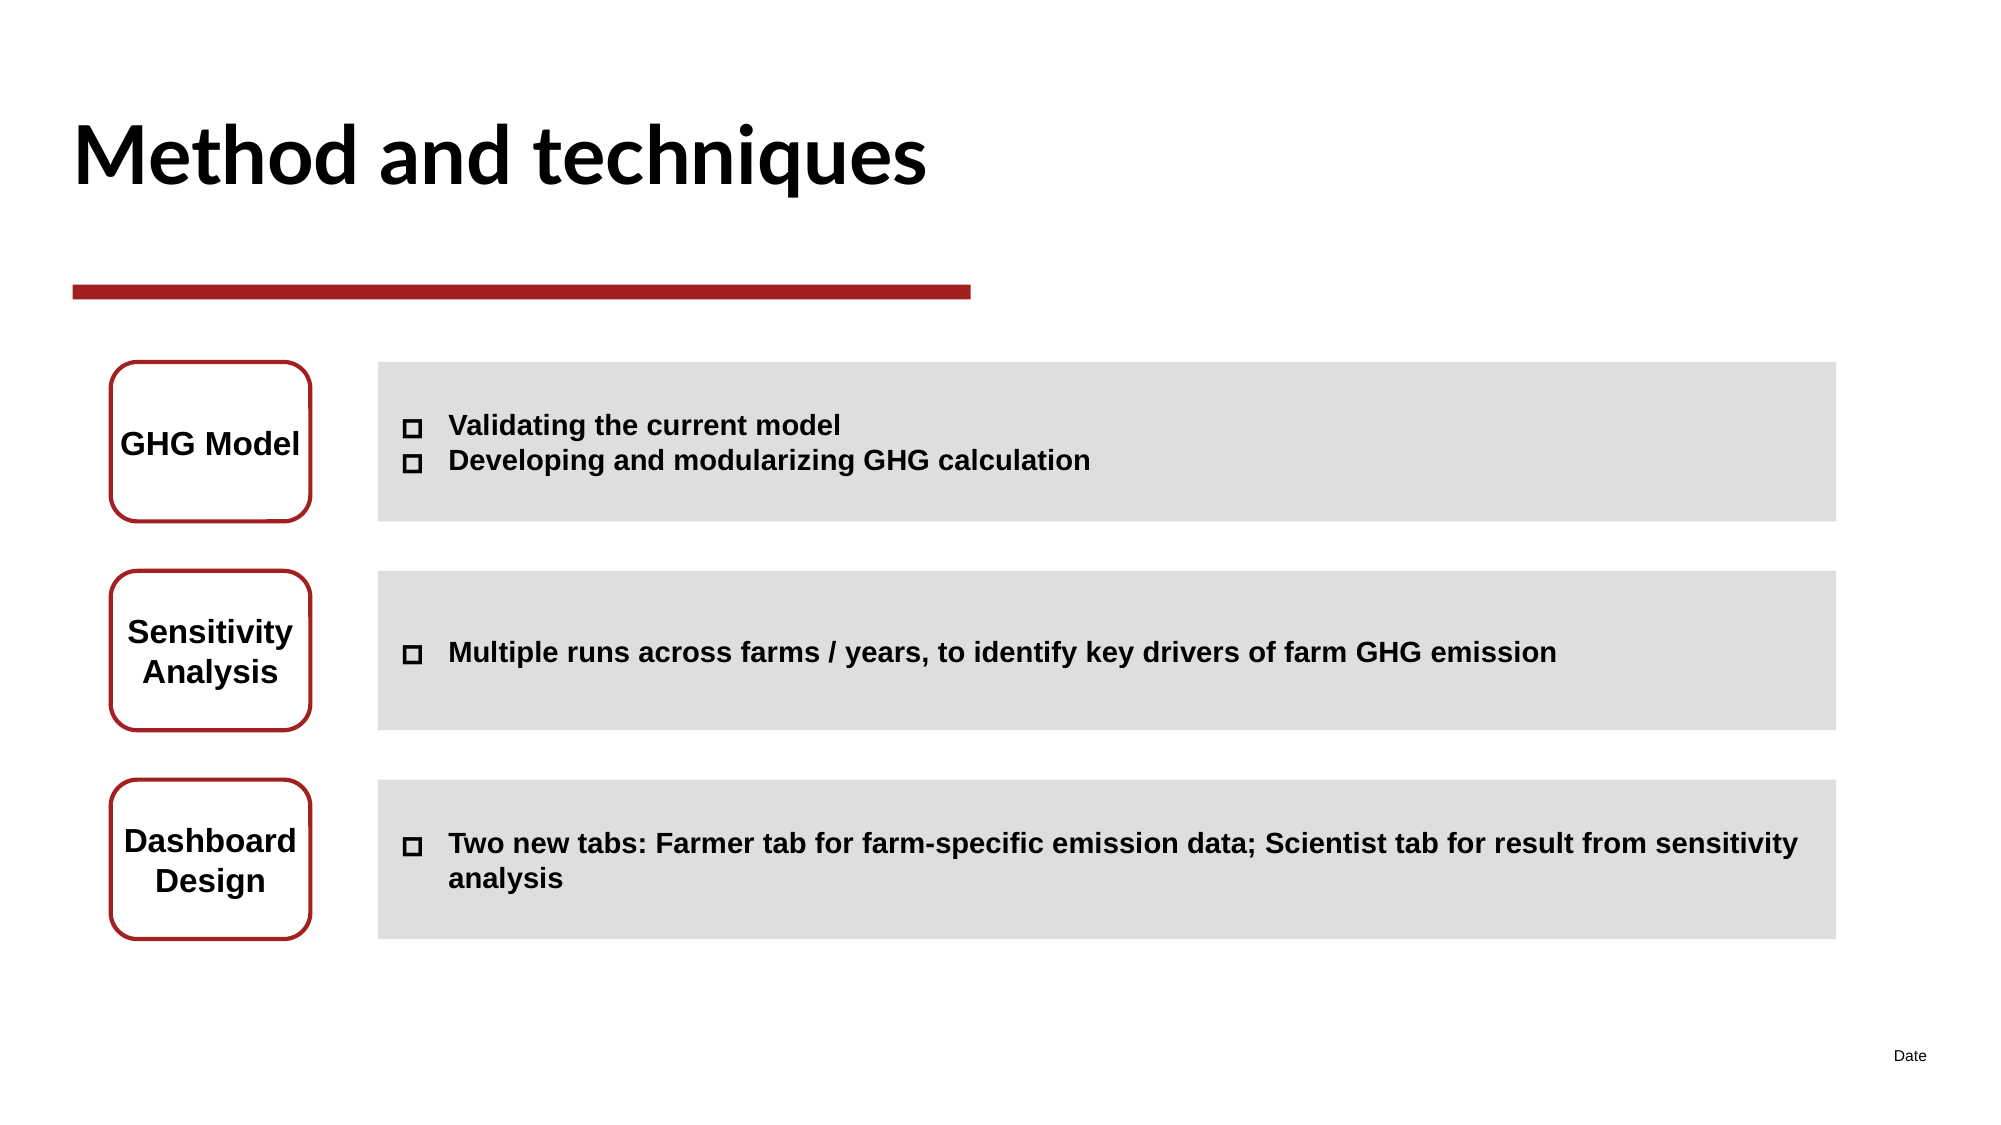

# Method and techniques

GHG Model
Validating the current model
Developing and modularizing GHG calculation
Sensitivity Analysis
Multiple runs across farms / years, to identify key drivers of farm GHG emission
Dashboard
Design
Two new tabs: Farmer tab for farm-specific emission data; Scientist tab for result from sensitivity analysis